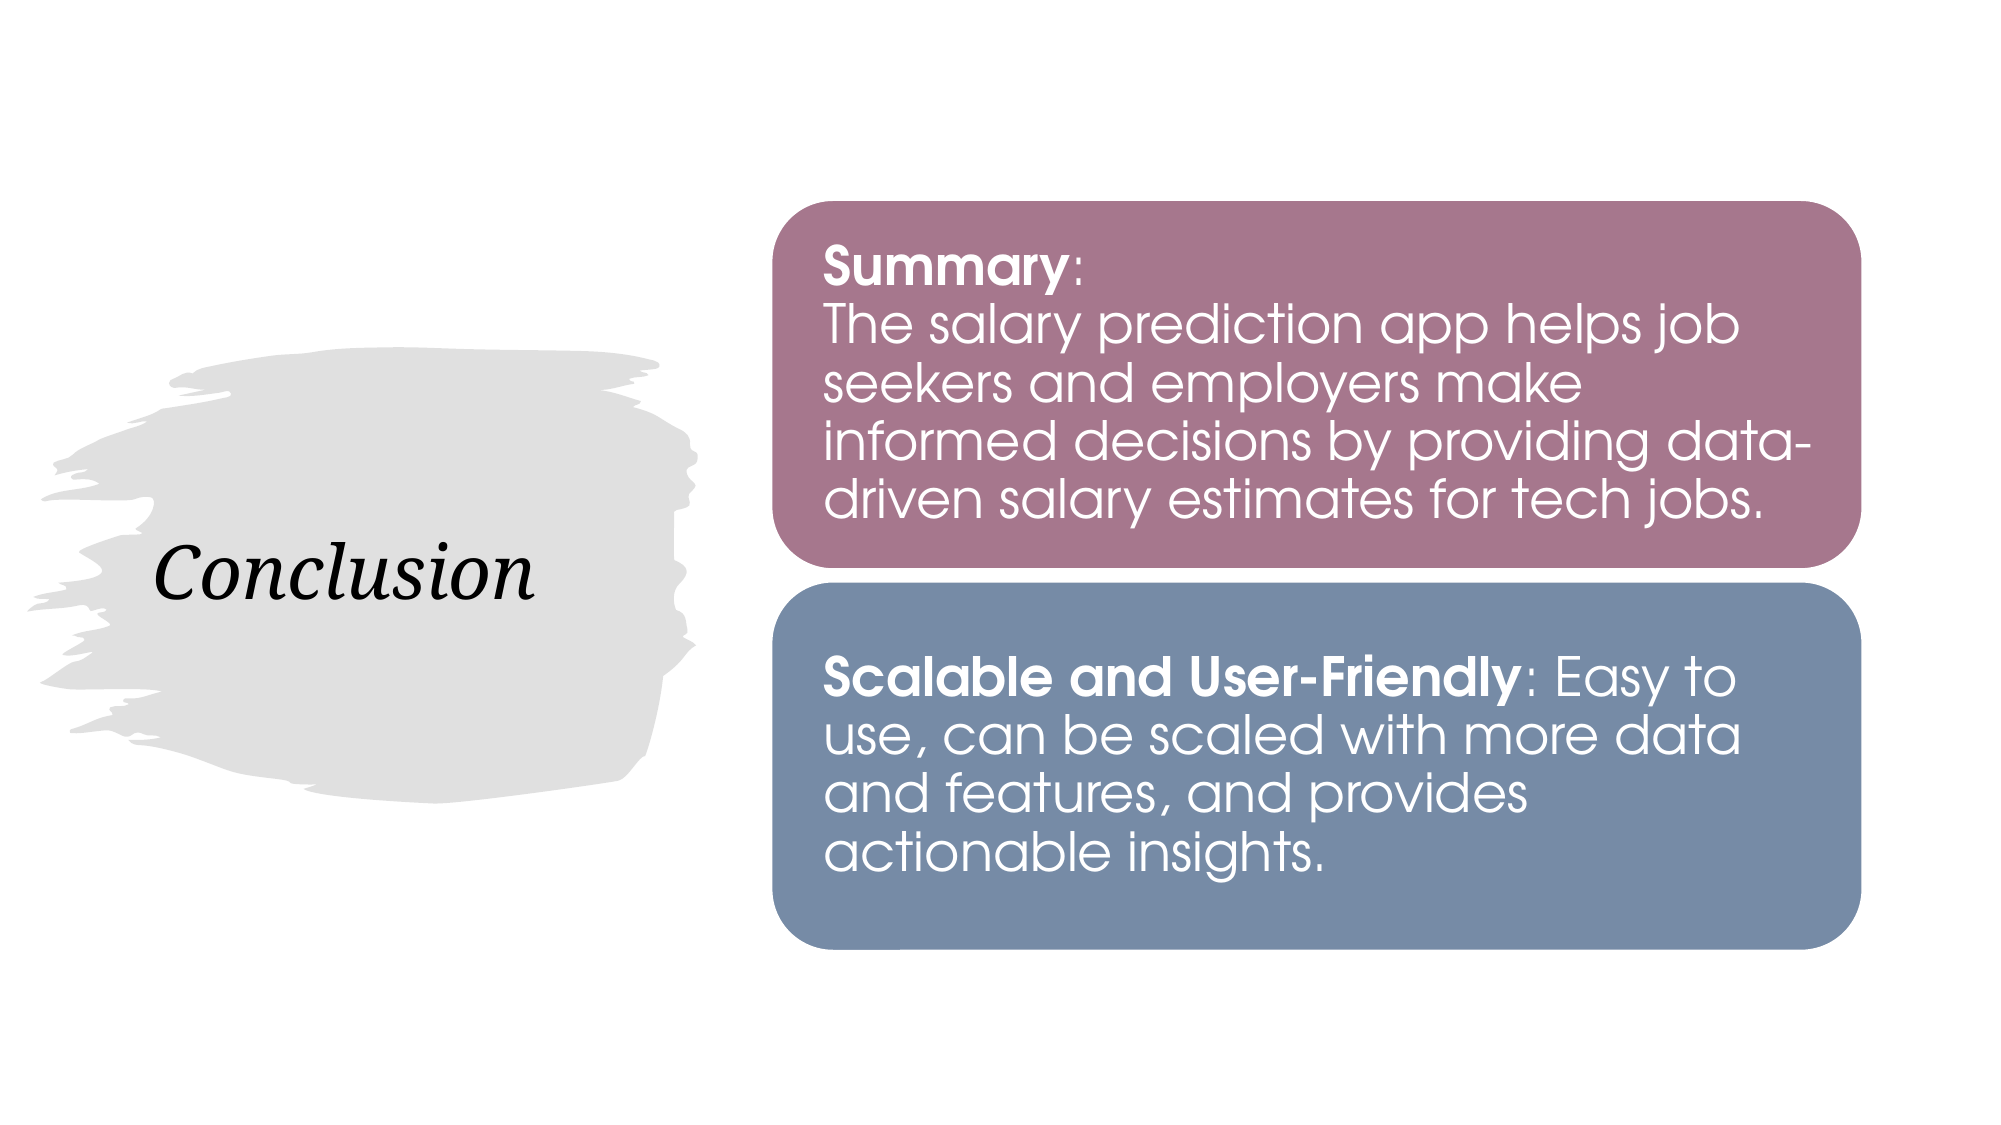

Summary:
The salary prediction app helps job seekers and employers make informed decisions by providing data-driven salary estimates for tech jobs.
Scalable and User-Friendly: Easy to use, can be scaled with more data and features, and provides actionable insights.
# Conclusion